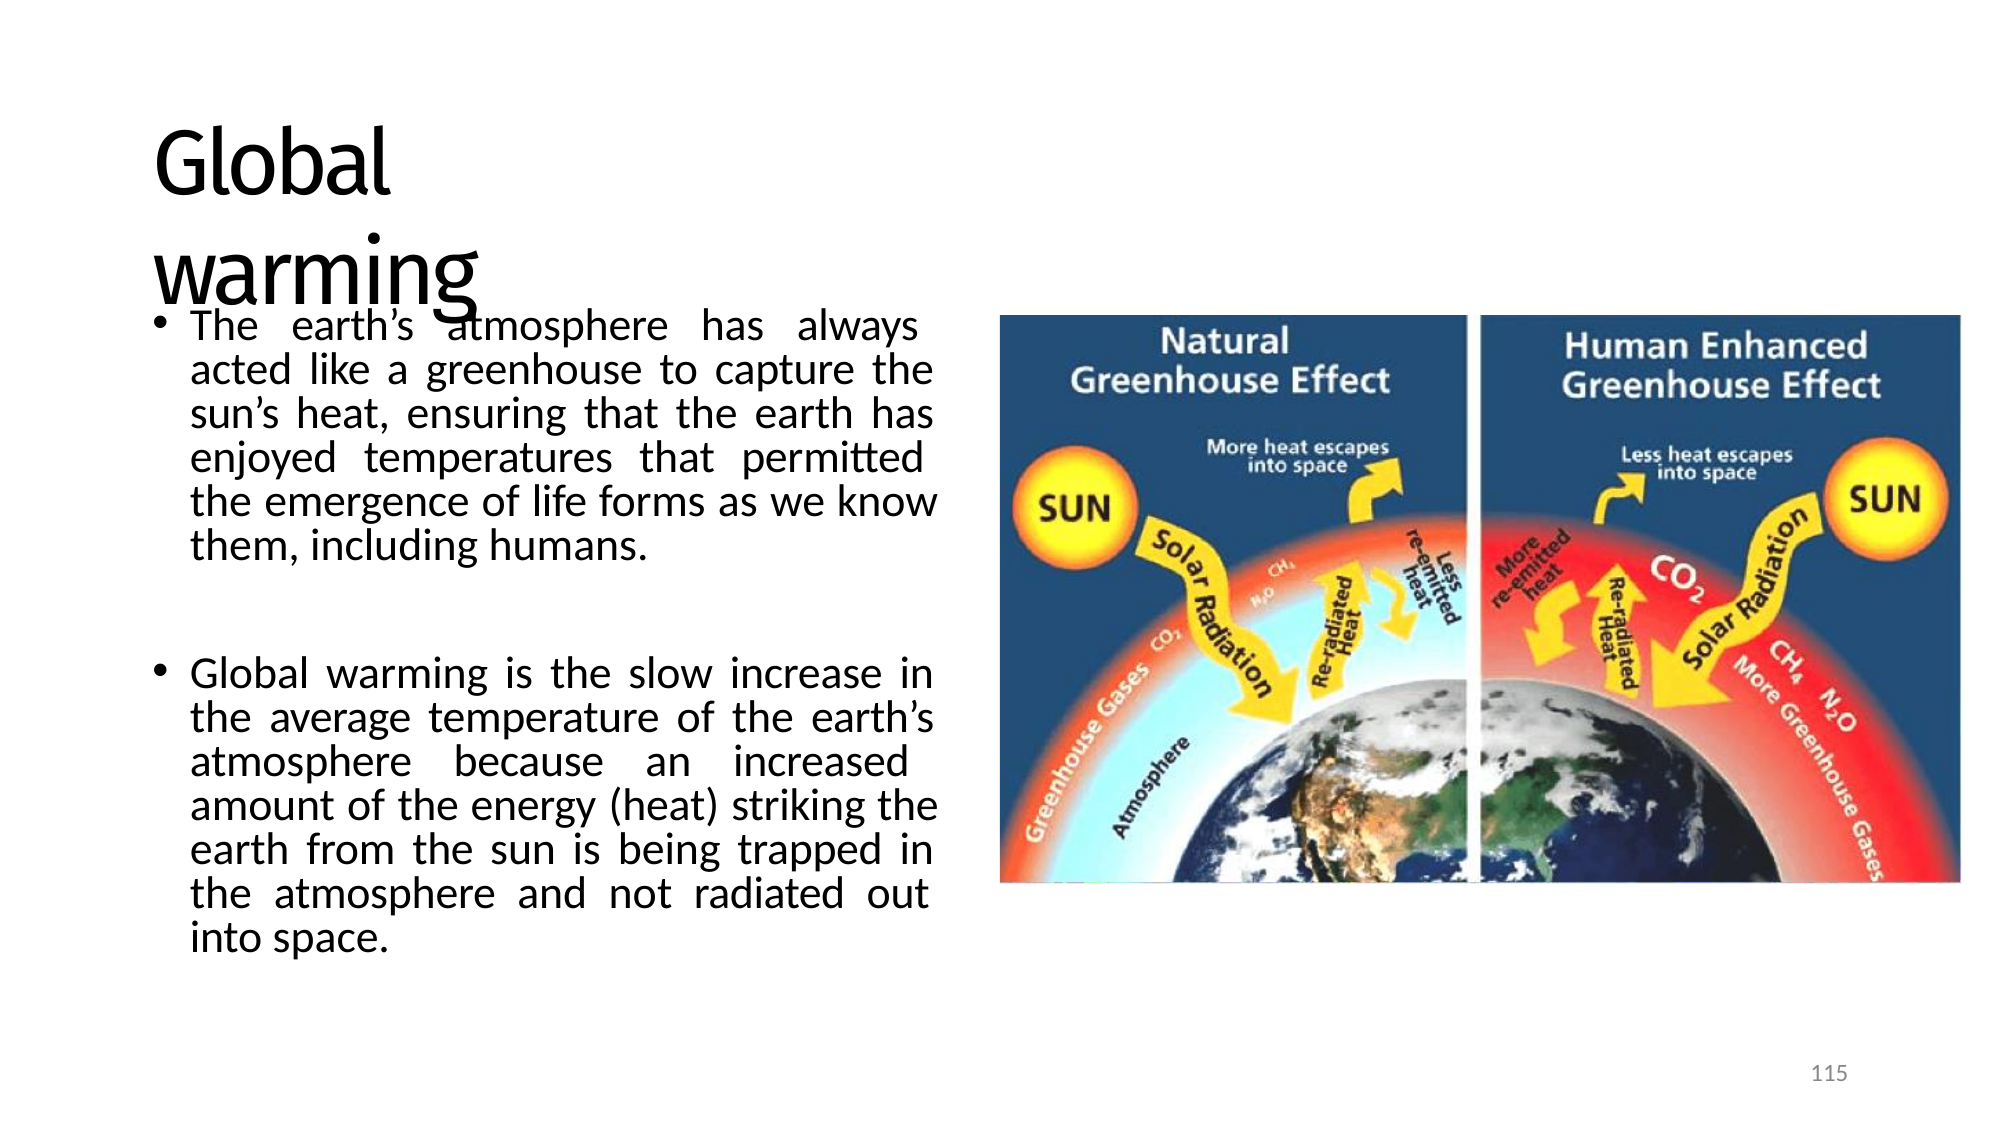

# Global warming
The earth’s atmosphere has always  acted like a greenhouse to capture the  sun’s heat, ensuring that the earth has  enjoyed temperatures that permitted  the emergence of life forms as we know  them, including humans.

Global warming is the slow increase in  the average temperature of the earth’s  atmosphere because an increased  amount of the energy (heat) striking the  earth from the sun is being trapped in  the atmosphere and not radiated out  into space.

115